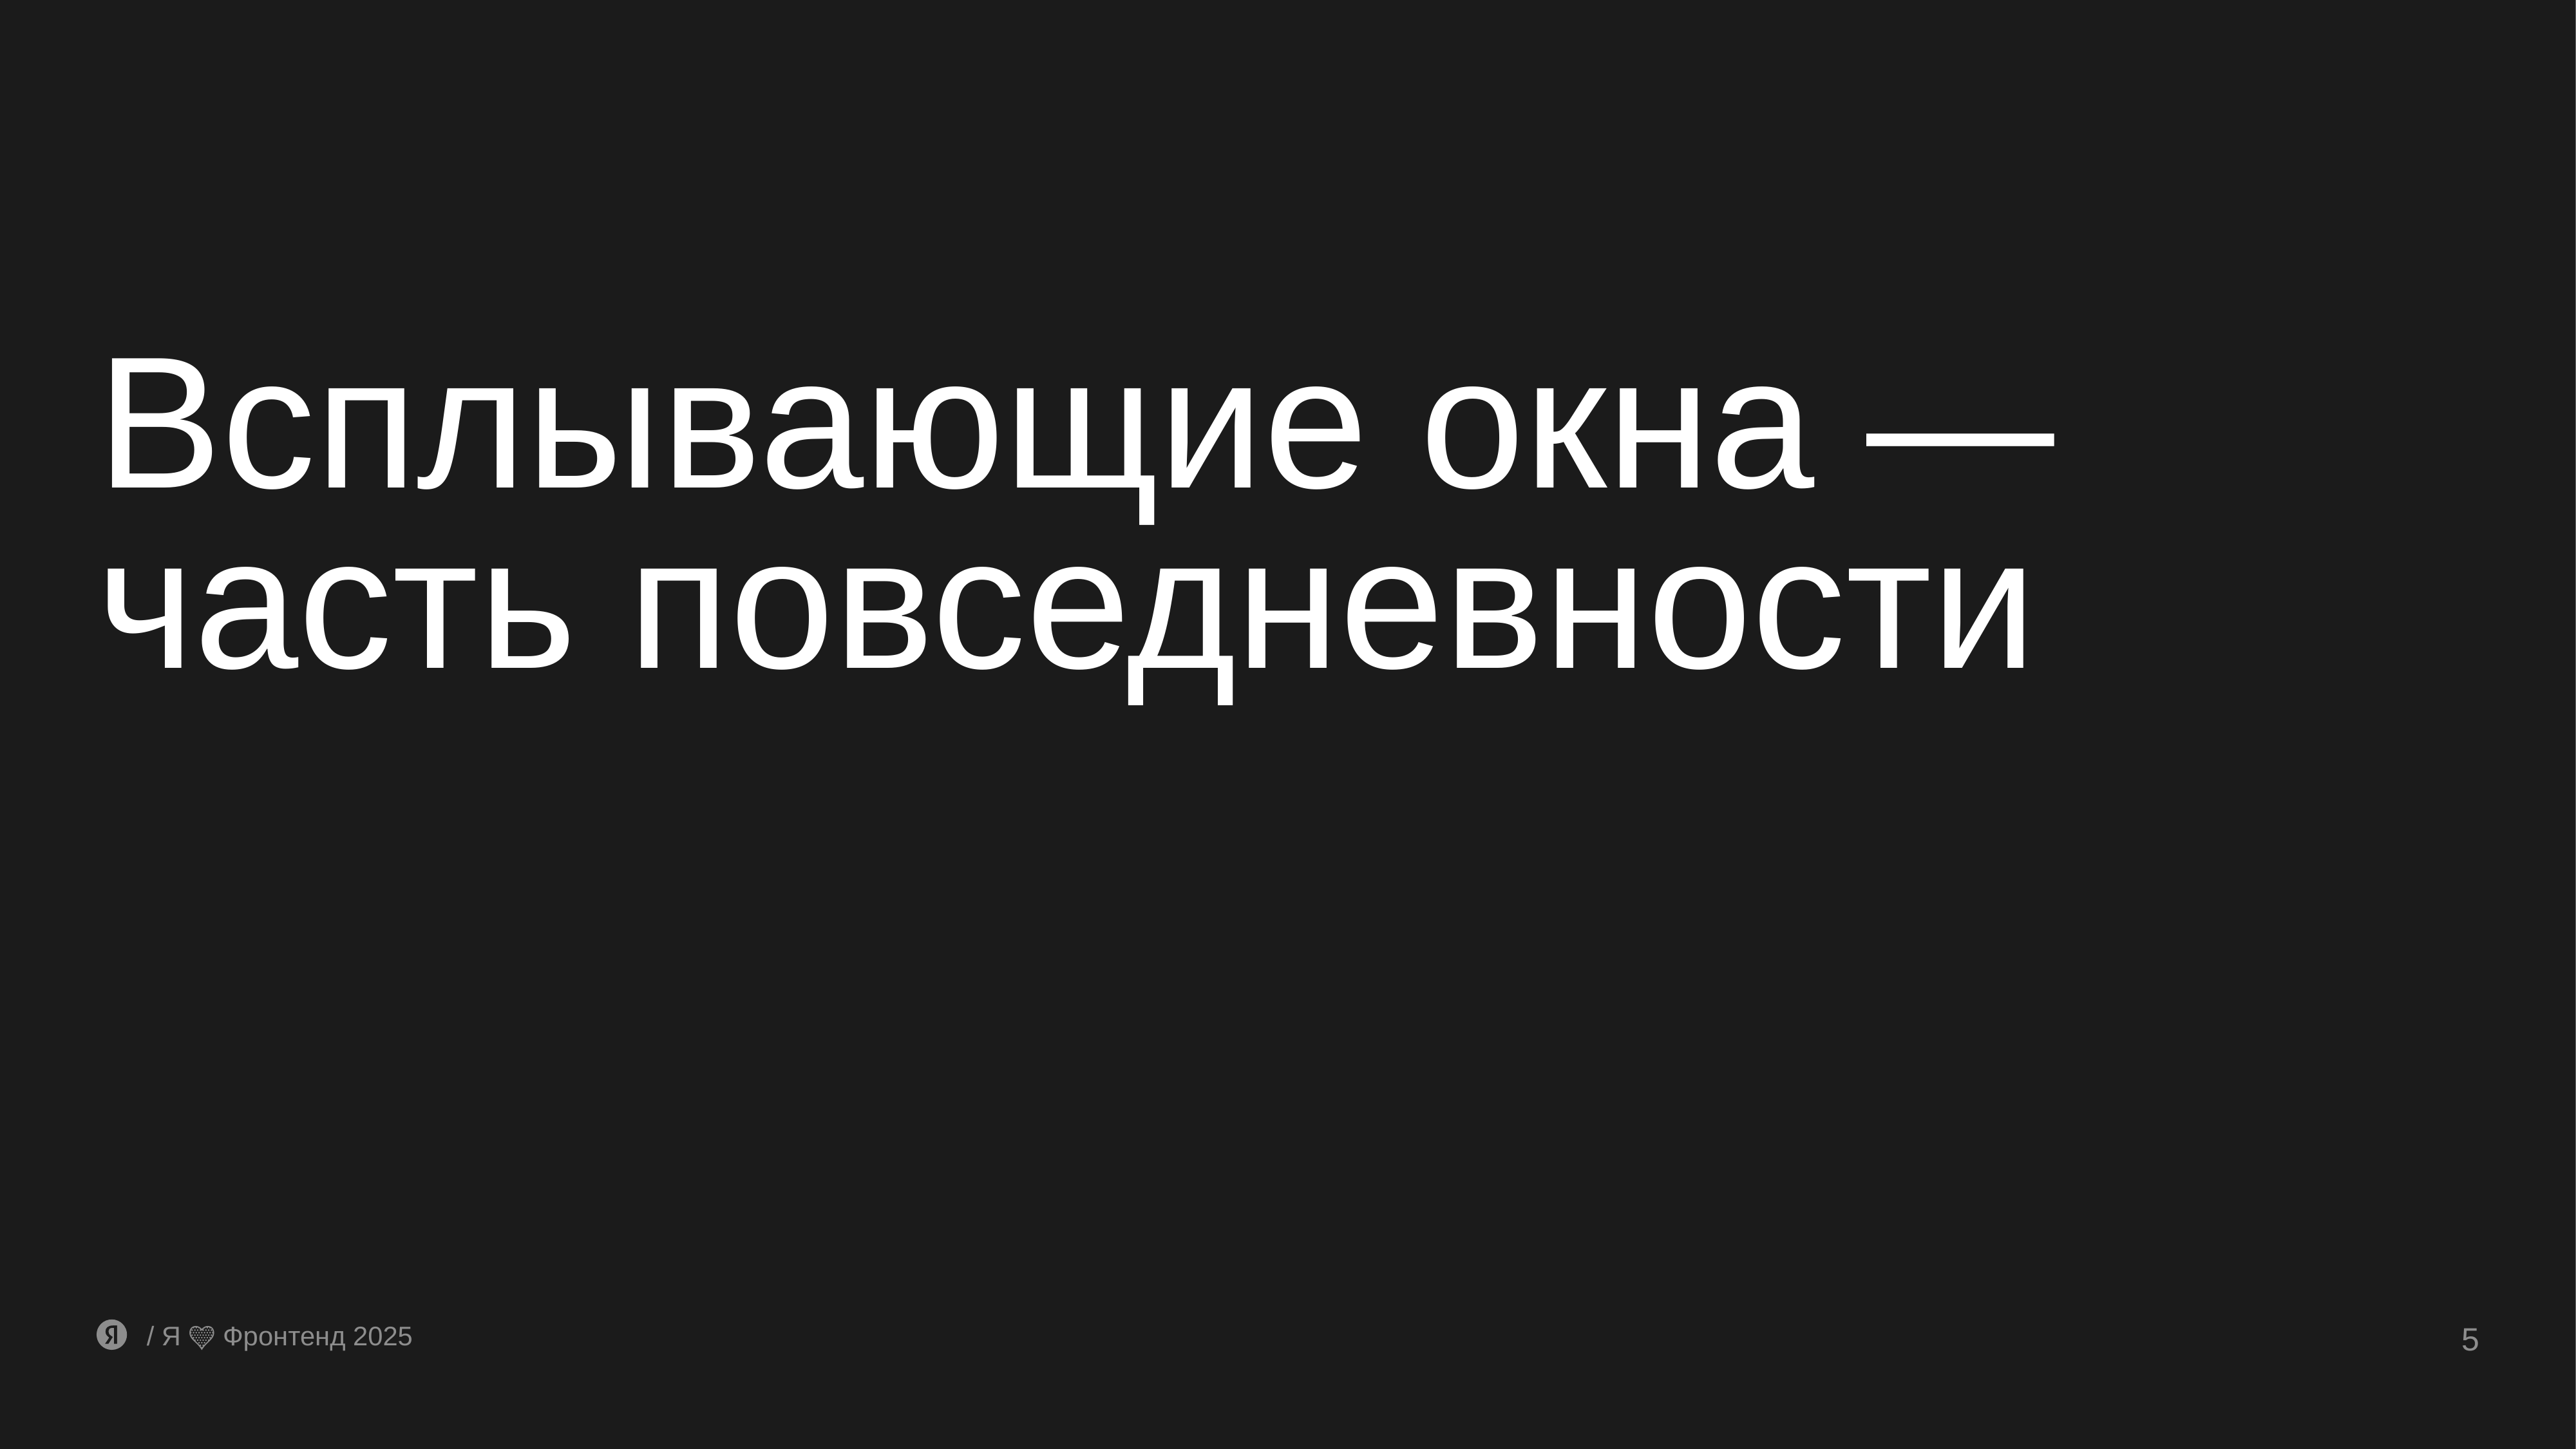

# Всплывающие окна — часть повседневности
/ Я 💛 Фронтенд 2025
5